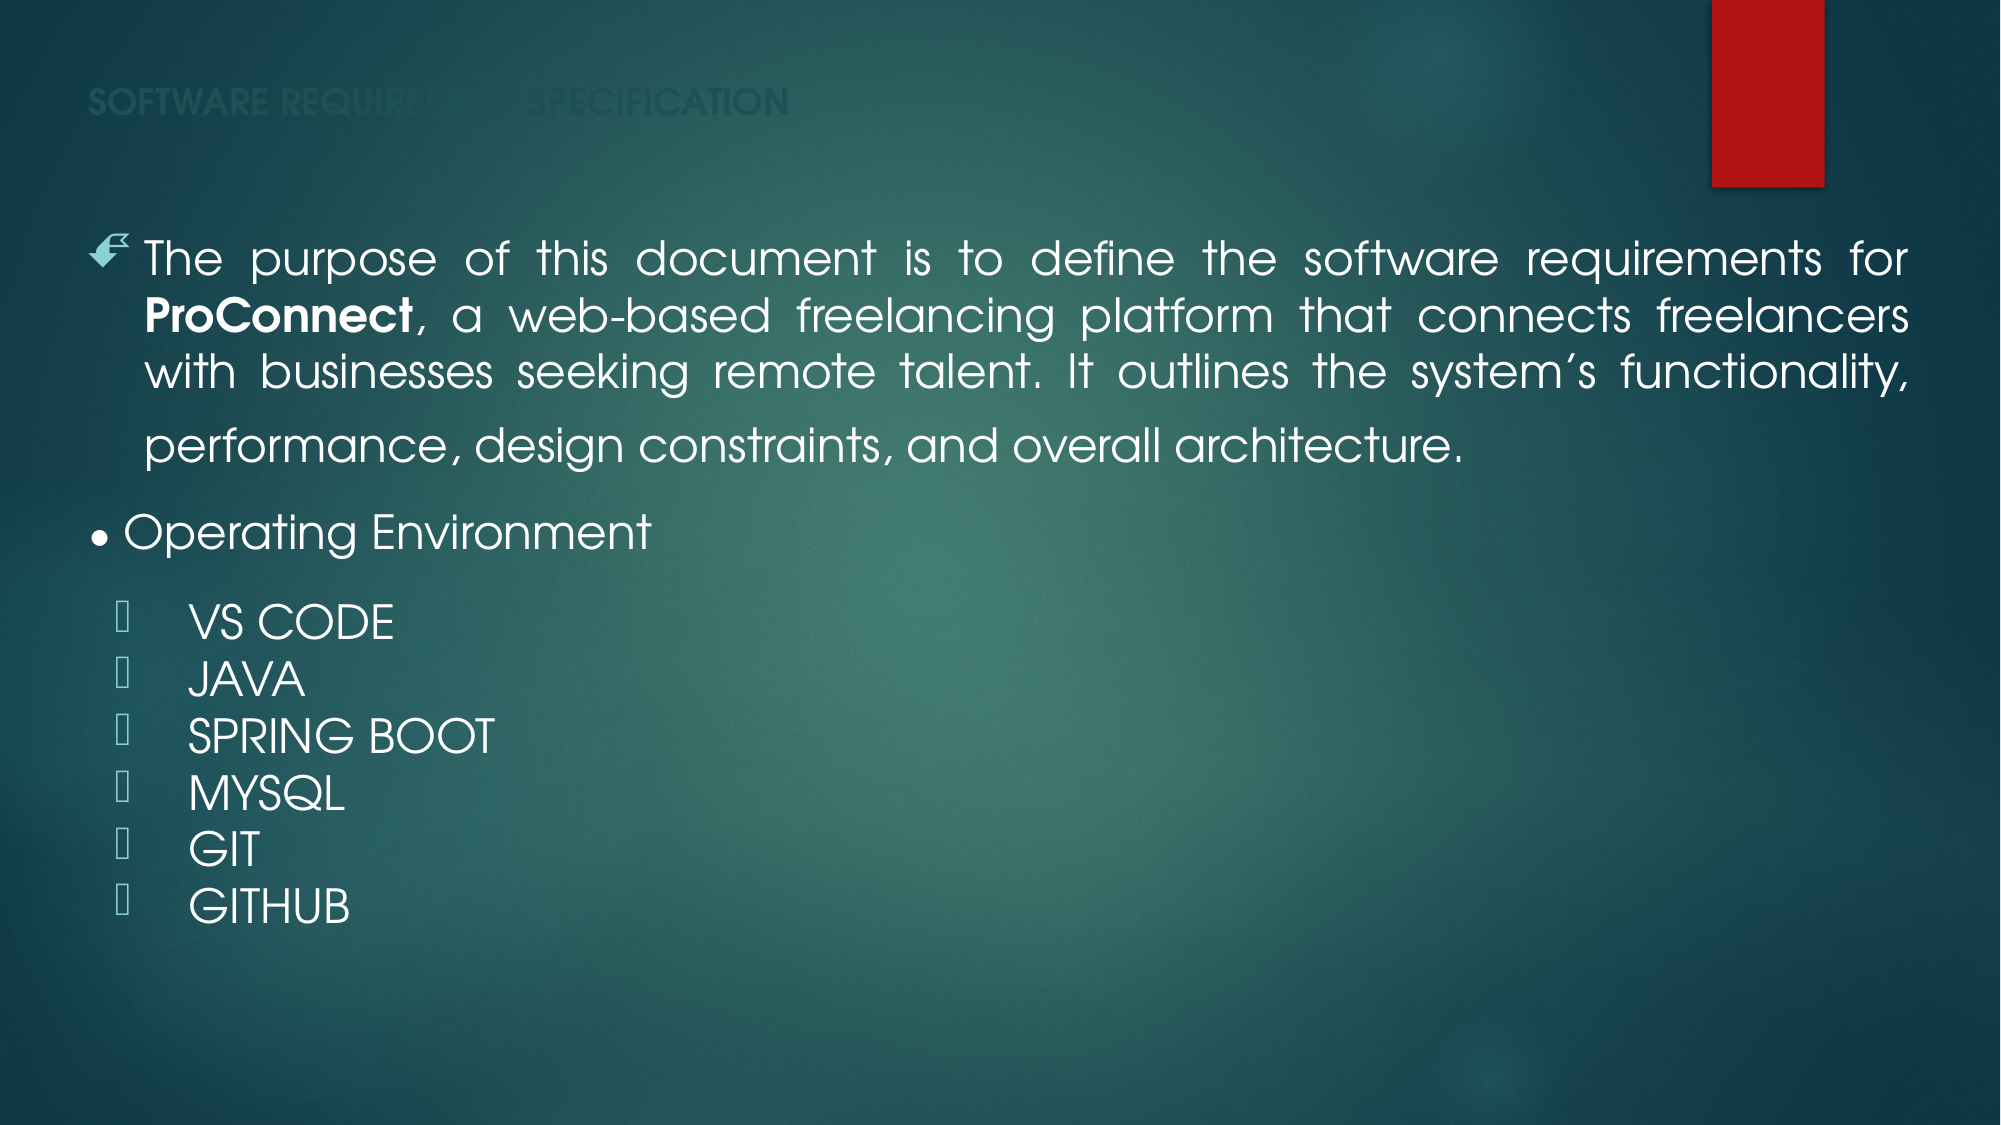

# SOFTWARE REQUIREMENT SPECIFICATION

The purpose of this document is to define the software requirements for ProConnect, a web-based freelancing platform that connects freelancers with businesses seeking remote talent. It outlines the system’s functionality, performance, design constraints, and overall architecture.
• Operating Environment
VS CODE
JAVA
SPRING BOOT
MYSQL
GIT
GITHUB